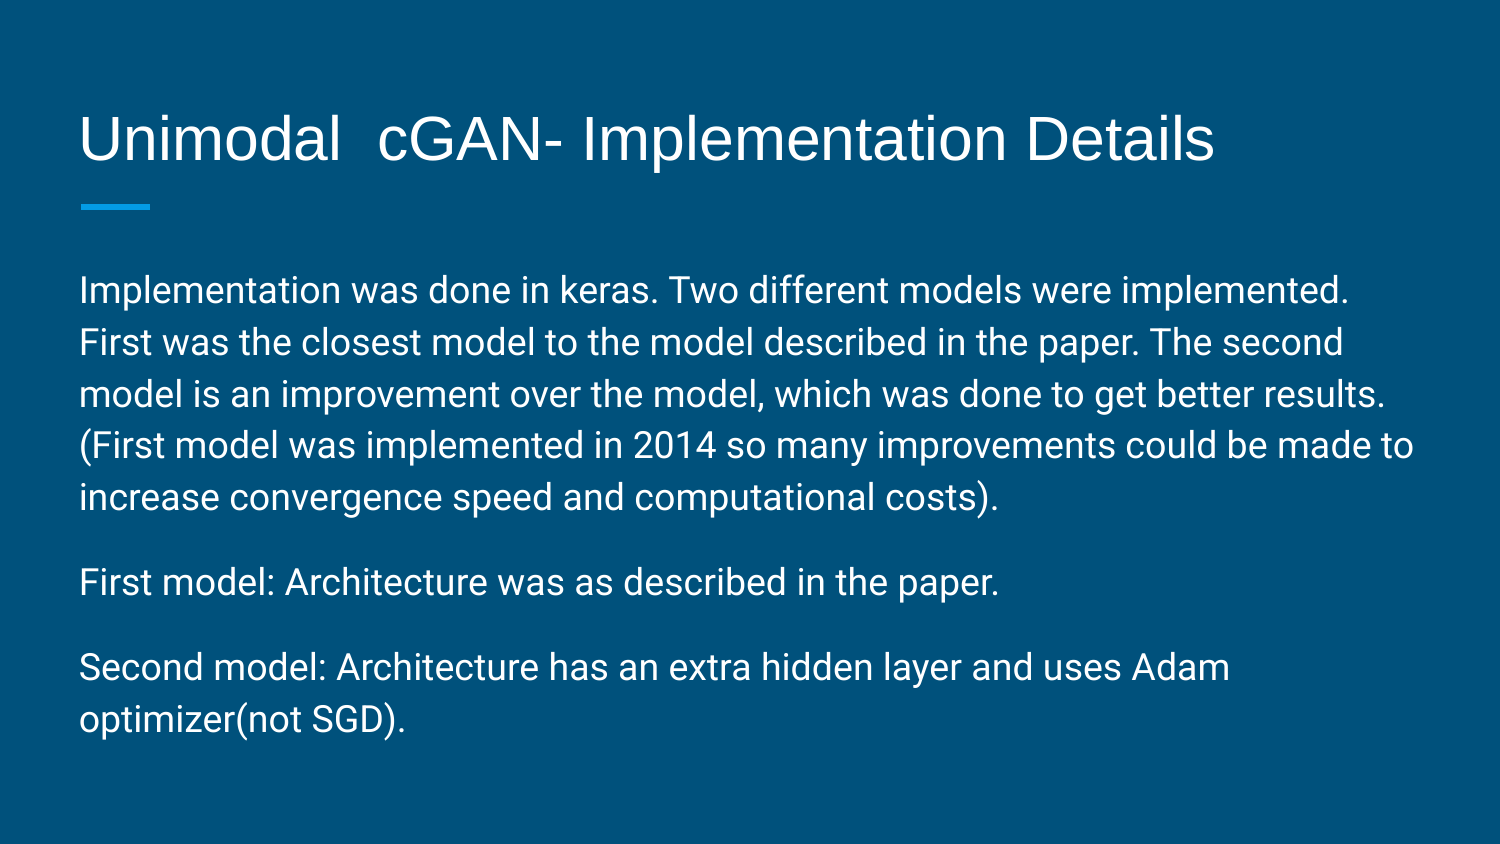

# Unimodal  cGAN- Implementation Details
Implementation was done in keras. Two different models were implemented. First was the closest model to the model described in the paper. The second model is an improvement over the model, which was done to get better results.(First model was implemented in 2014 so many improvements could be made to increase convergence speed and computational costs).
First model: Architecture was as described in the paper.
Second model: Architecture has an extra hidden layer and uses Adam optimizer(not SGD).